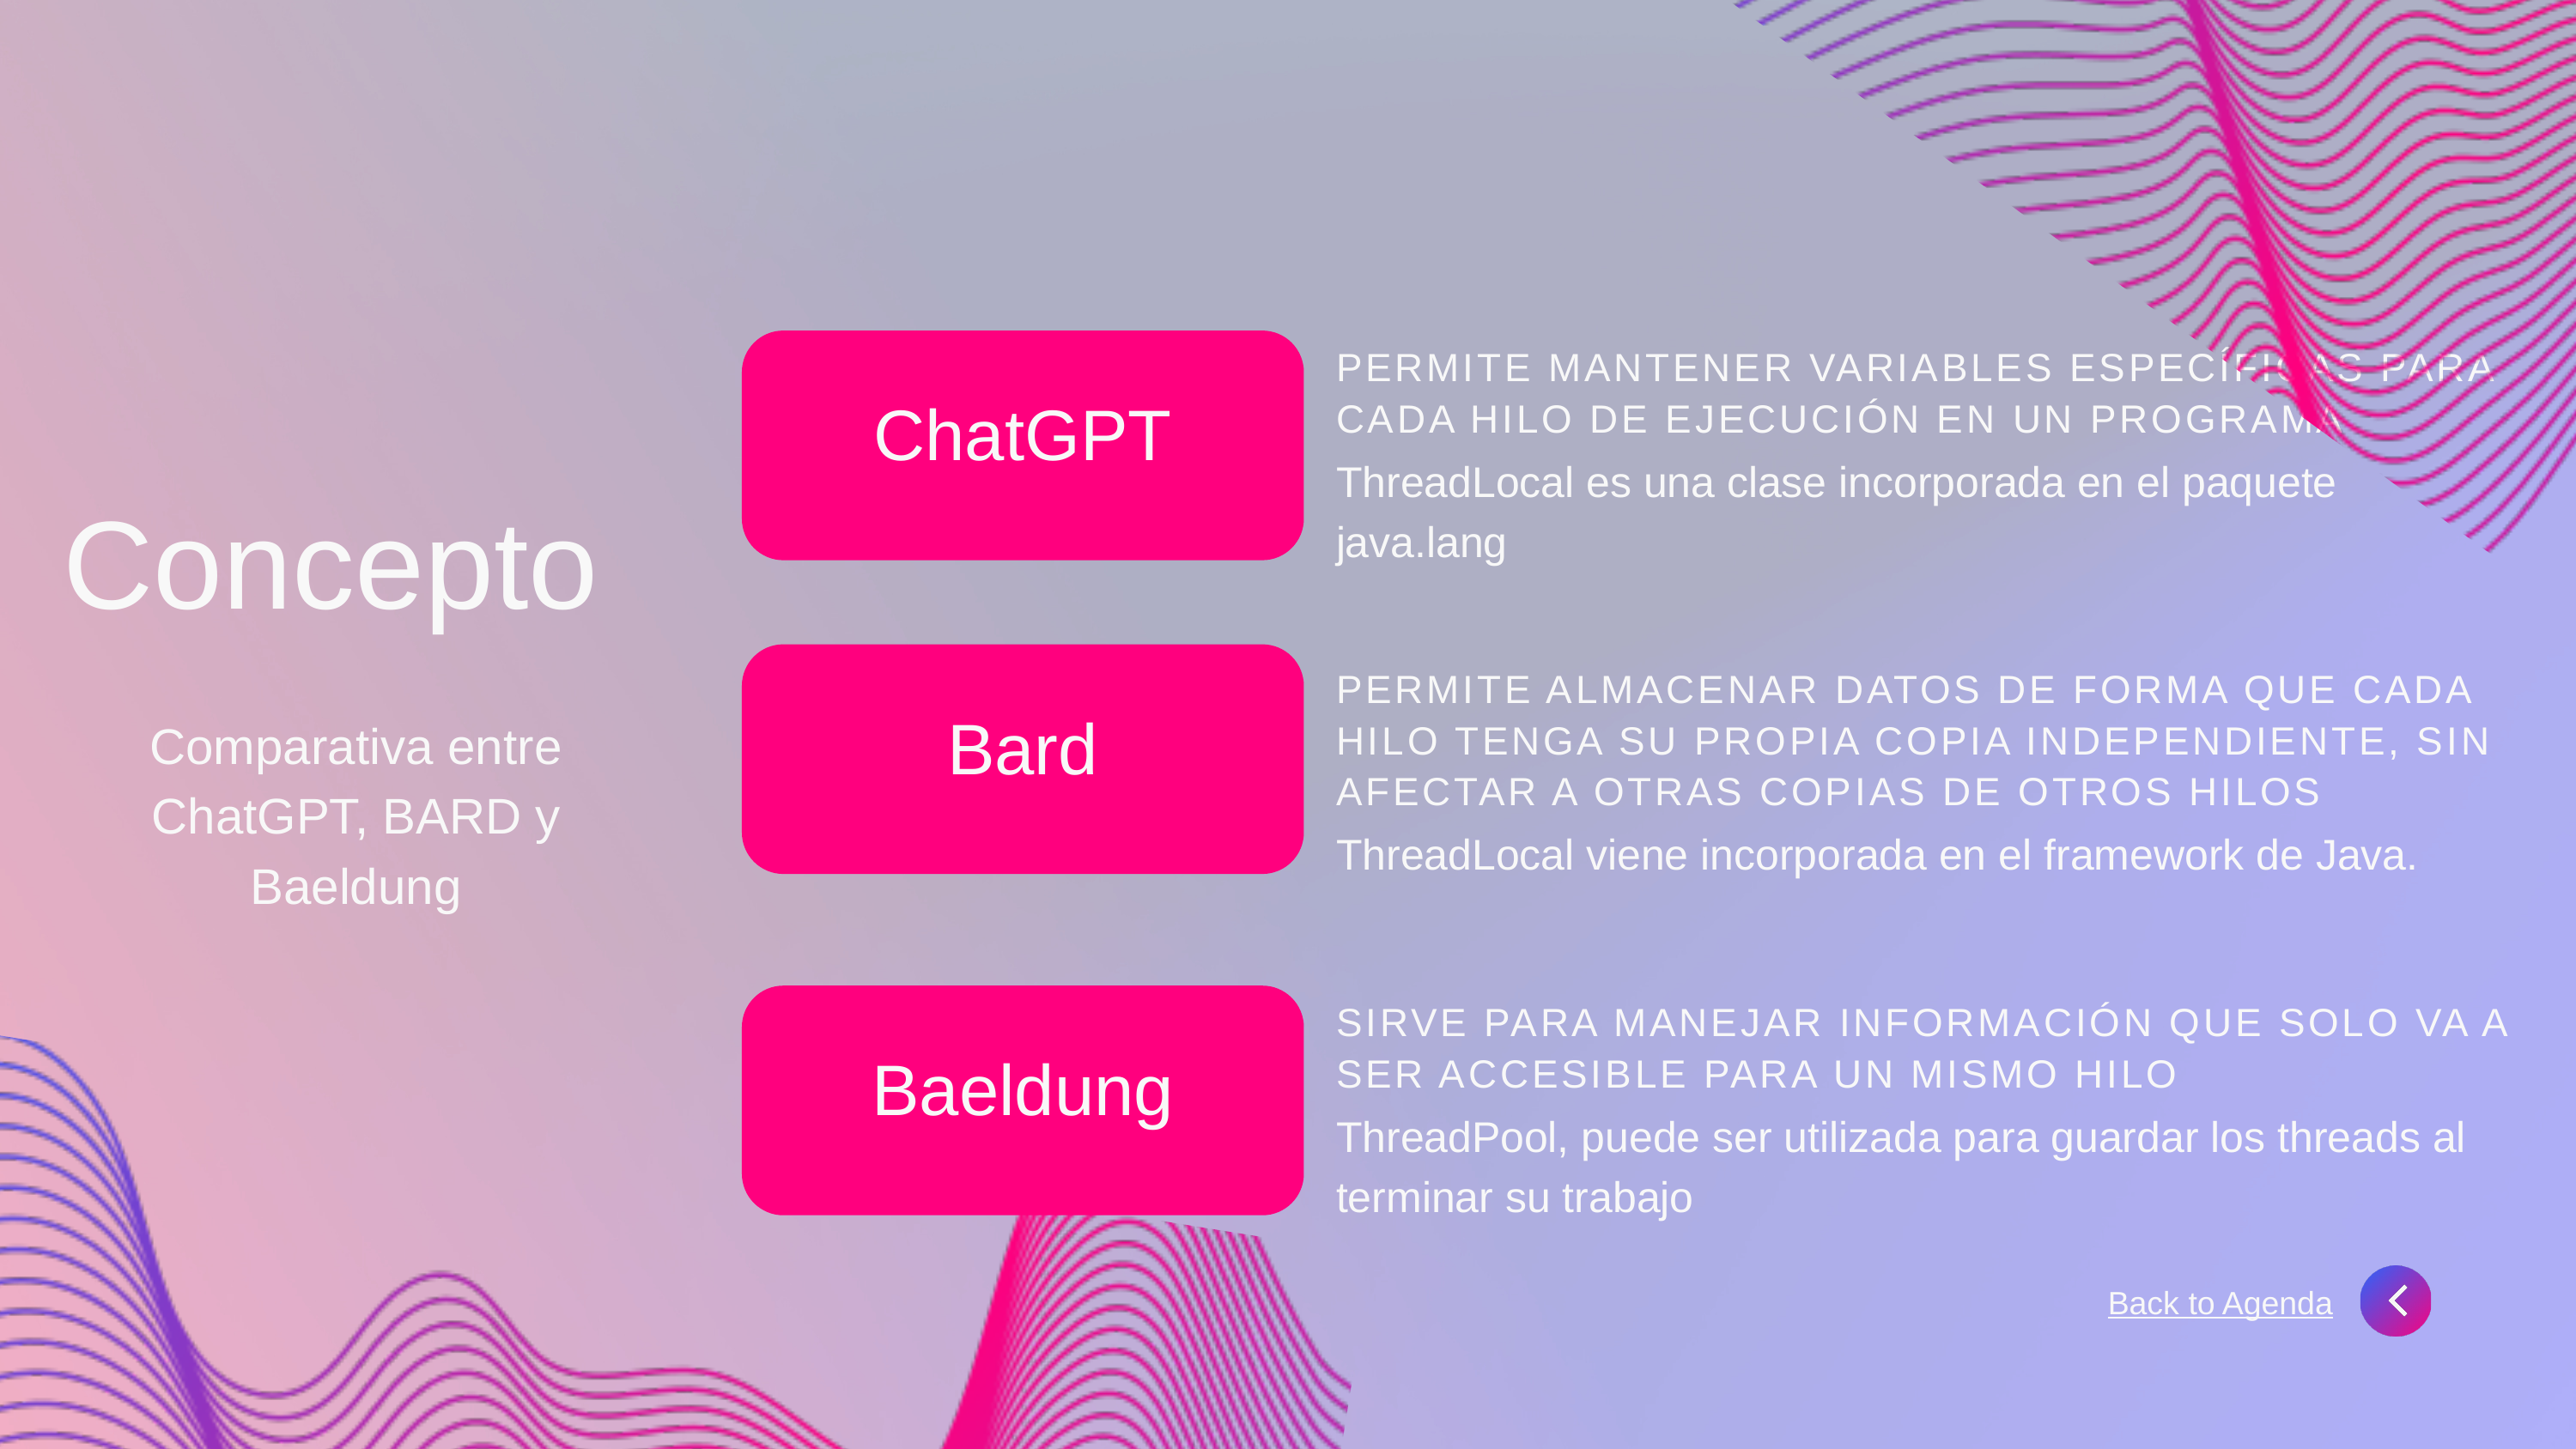

ChatGPT
PERMITE MANTENER VARIABLES ESPECÍFICAS PARA CADA HILO DE EJECUCIÓN EN UN PROGRAMA
ThreadLocal es una clase incorporada en el paquete java.lang
Concepto
Comparativa entre ChatGPT, BARD y Baeldung

Bard
PERMITE ALMACENAR DATOS DE FORMA QUE CADA HILO TENGA SU PROPIA COPIA INDEPENDIENTE, SIN AFECTAR A OTRAS COPIAS DE OTROS HILOS
ThreadLocal viene incorporada en el framework de Java.

Baeldung
SIRVE PARA MANEJAR INFORMACIÓN QUE SOLO VA A SER ACCESIBLE PARA UN MISMO HILO
ThreadPool, puede ser utilizada para guardar los threads al terminar su trabajo

Back to Agenda